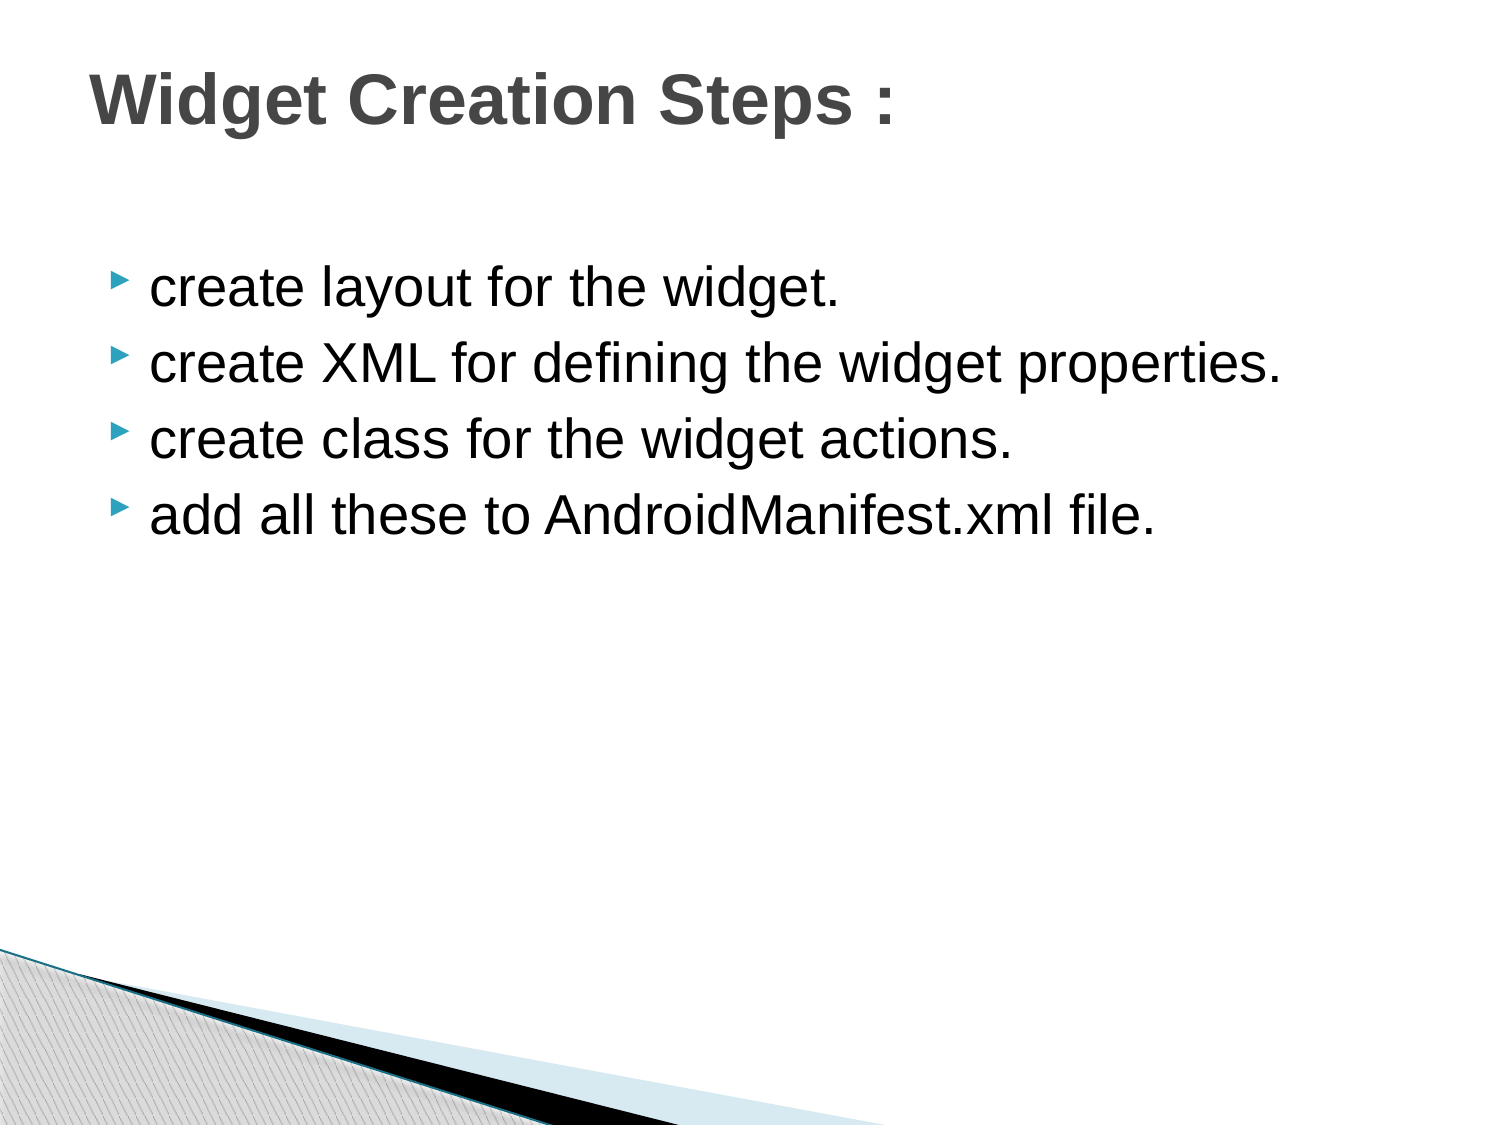

# Widget Creation Steps :
create layout for the widget.
create XML for defining the widget properties.
create class for the widget actions.
add all these to AndroidManifest.xml file.